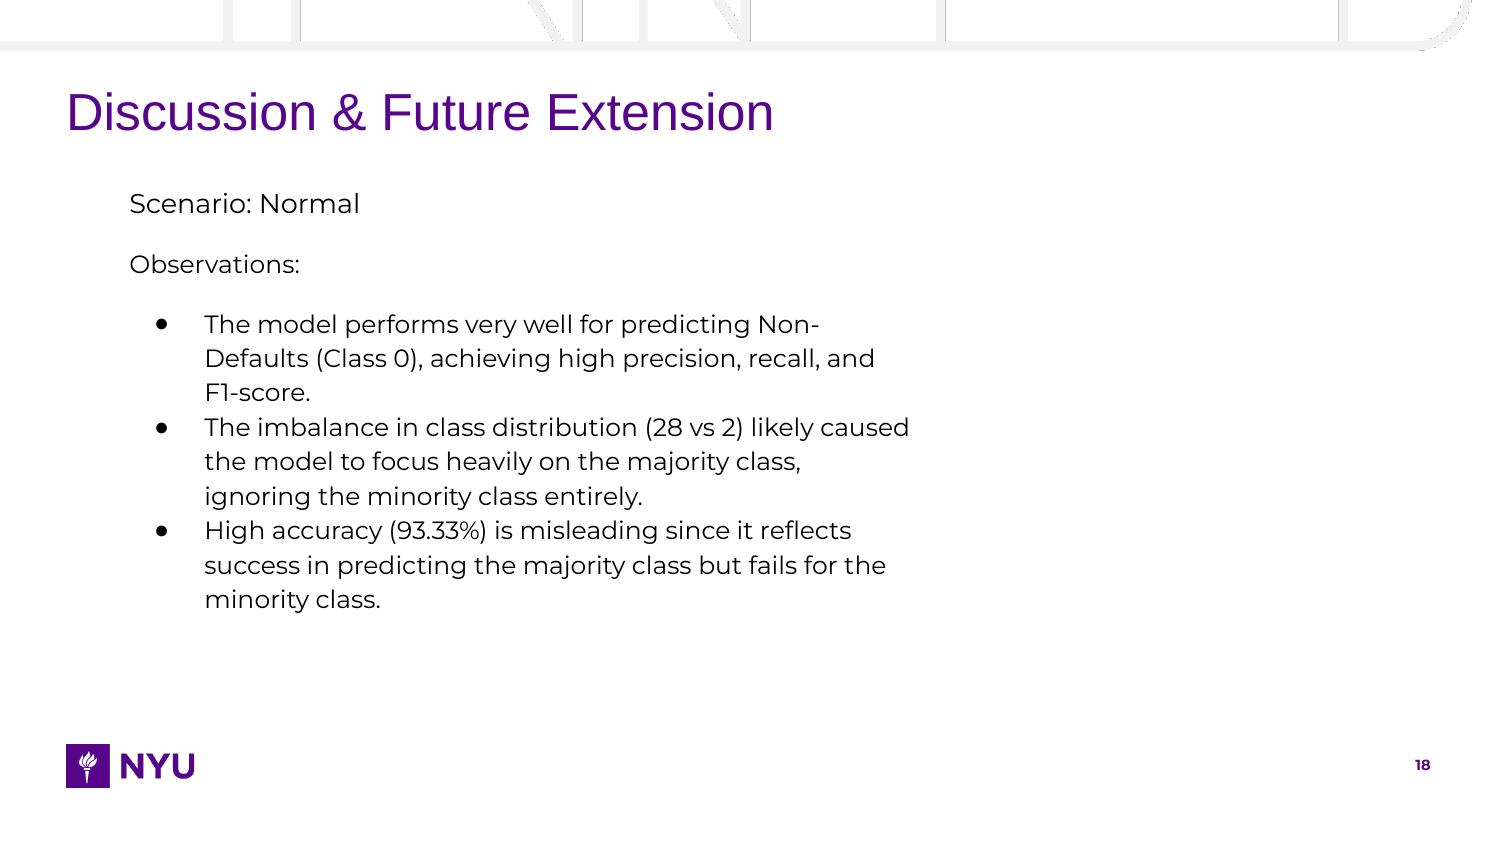

# Discussion & Future Extension
Scenario: Normal
Observations:
The model performs very well for predicting Non-Defaults (Class 0), achieving high precision, recall, and F1-score.
The imbalance in class distribution (28 vs 2) likely caused the model to focus heavily on the majority class, ignoring the minority class entirely.
High accuracy (93.33%) is misleading since it reflects success in predicting the majority class but fails for the minority class.